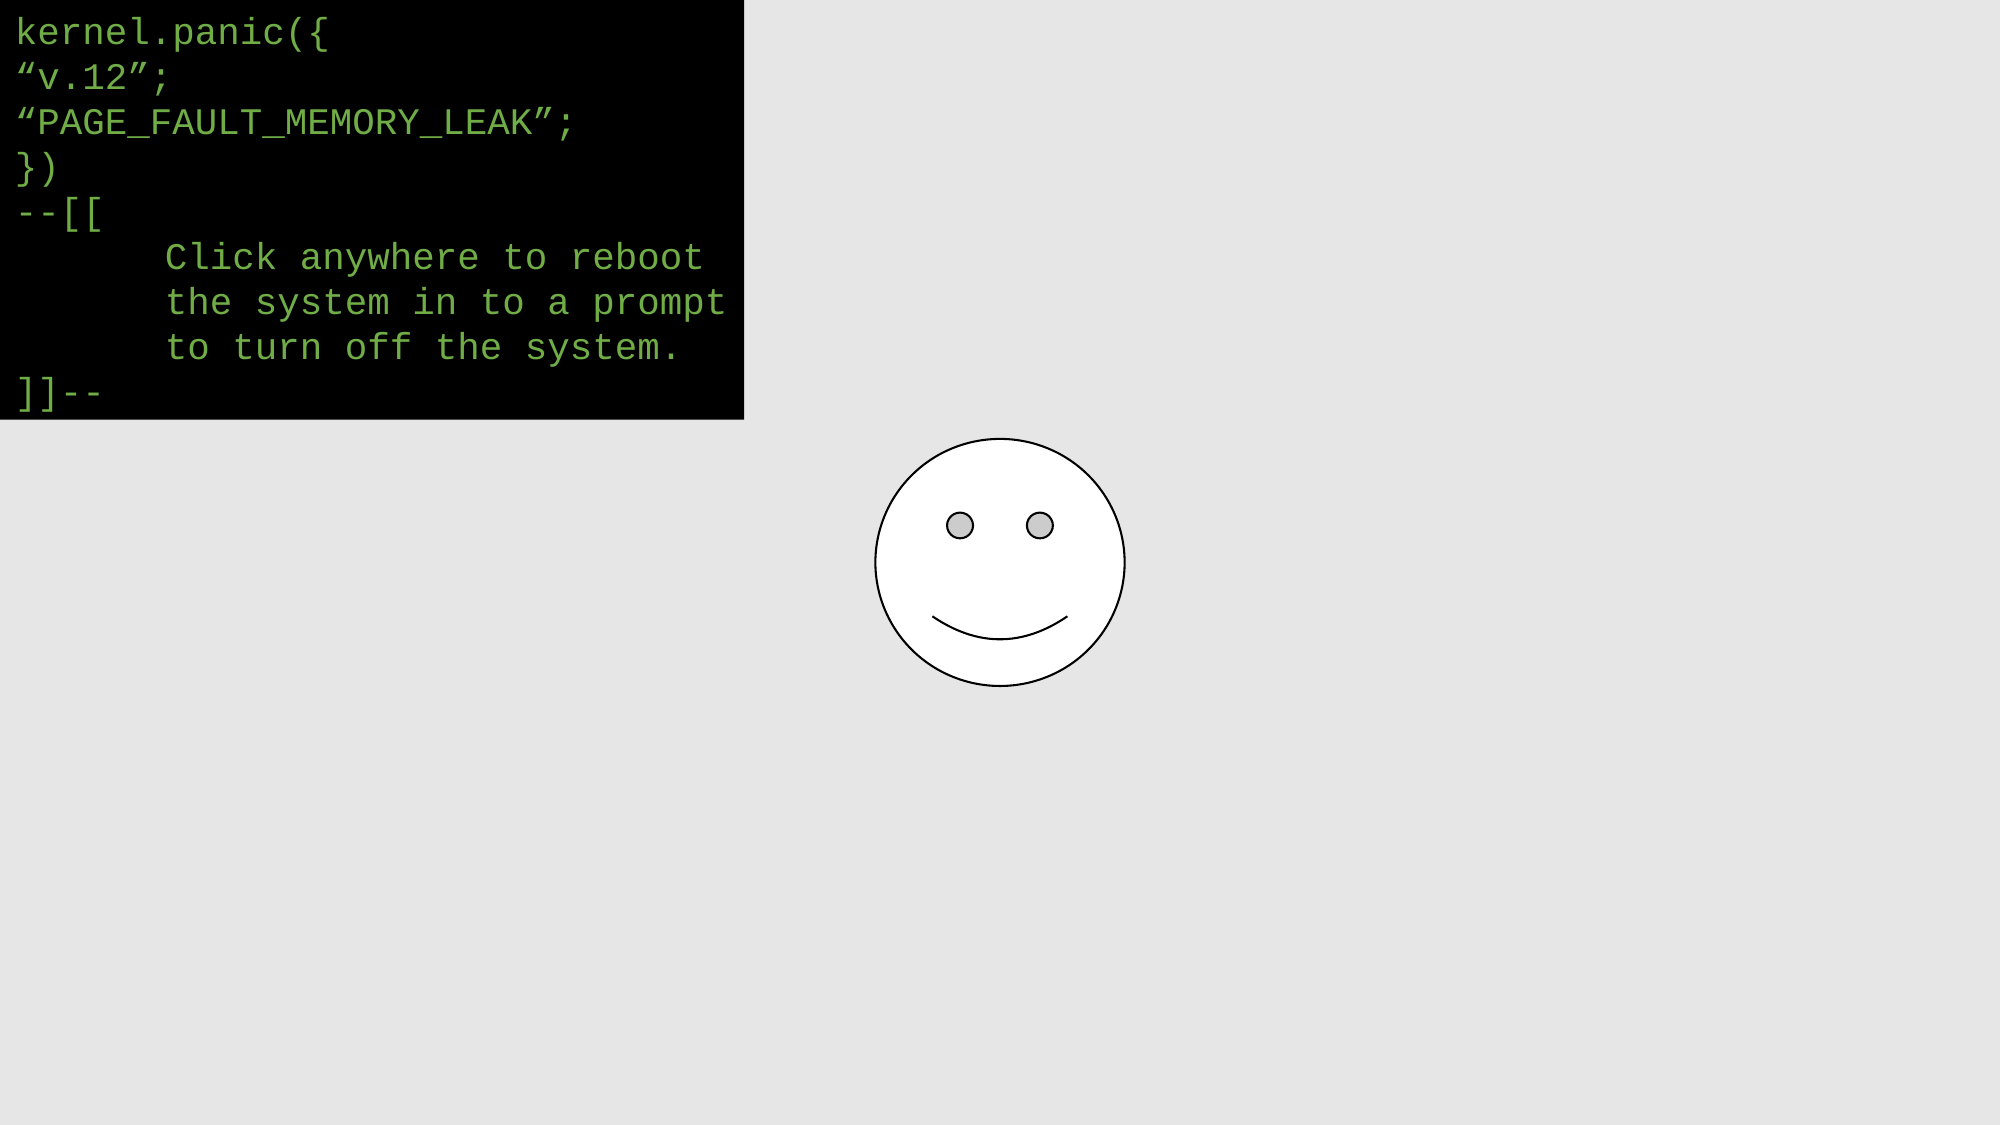

kernel.panic({
“v.12”;
“PAGE_FAULT_MEMORY_LEAK”;
})
--[[
	Click anywhere to reboot 	the system in to a prompt
	to turn off the system.
]]--